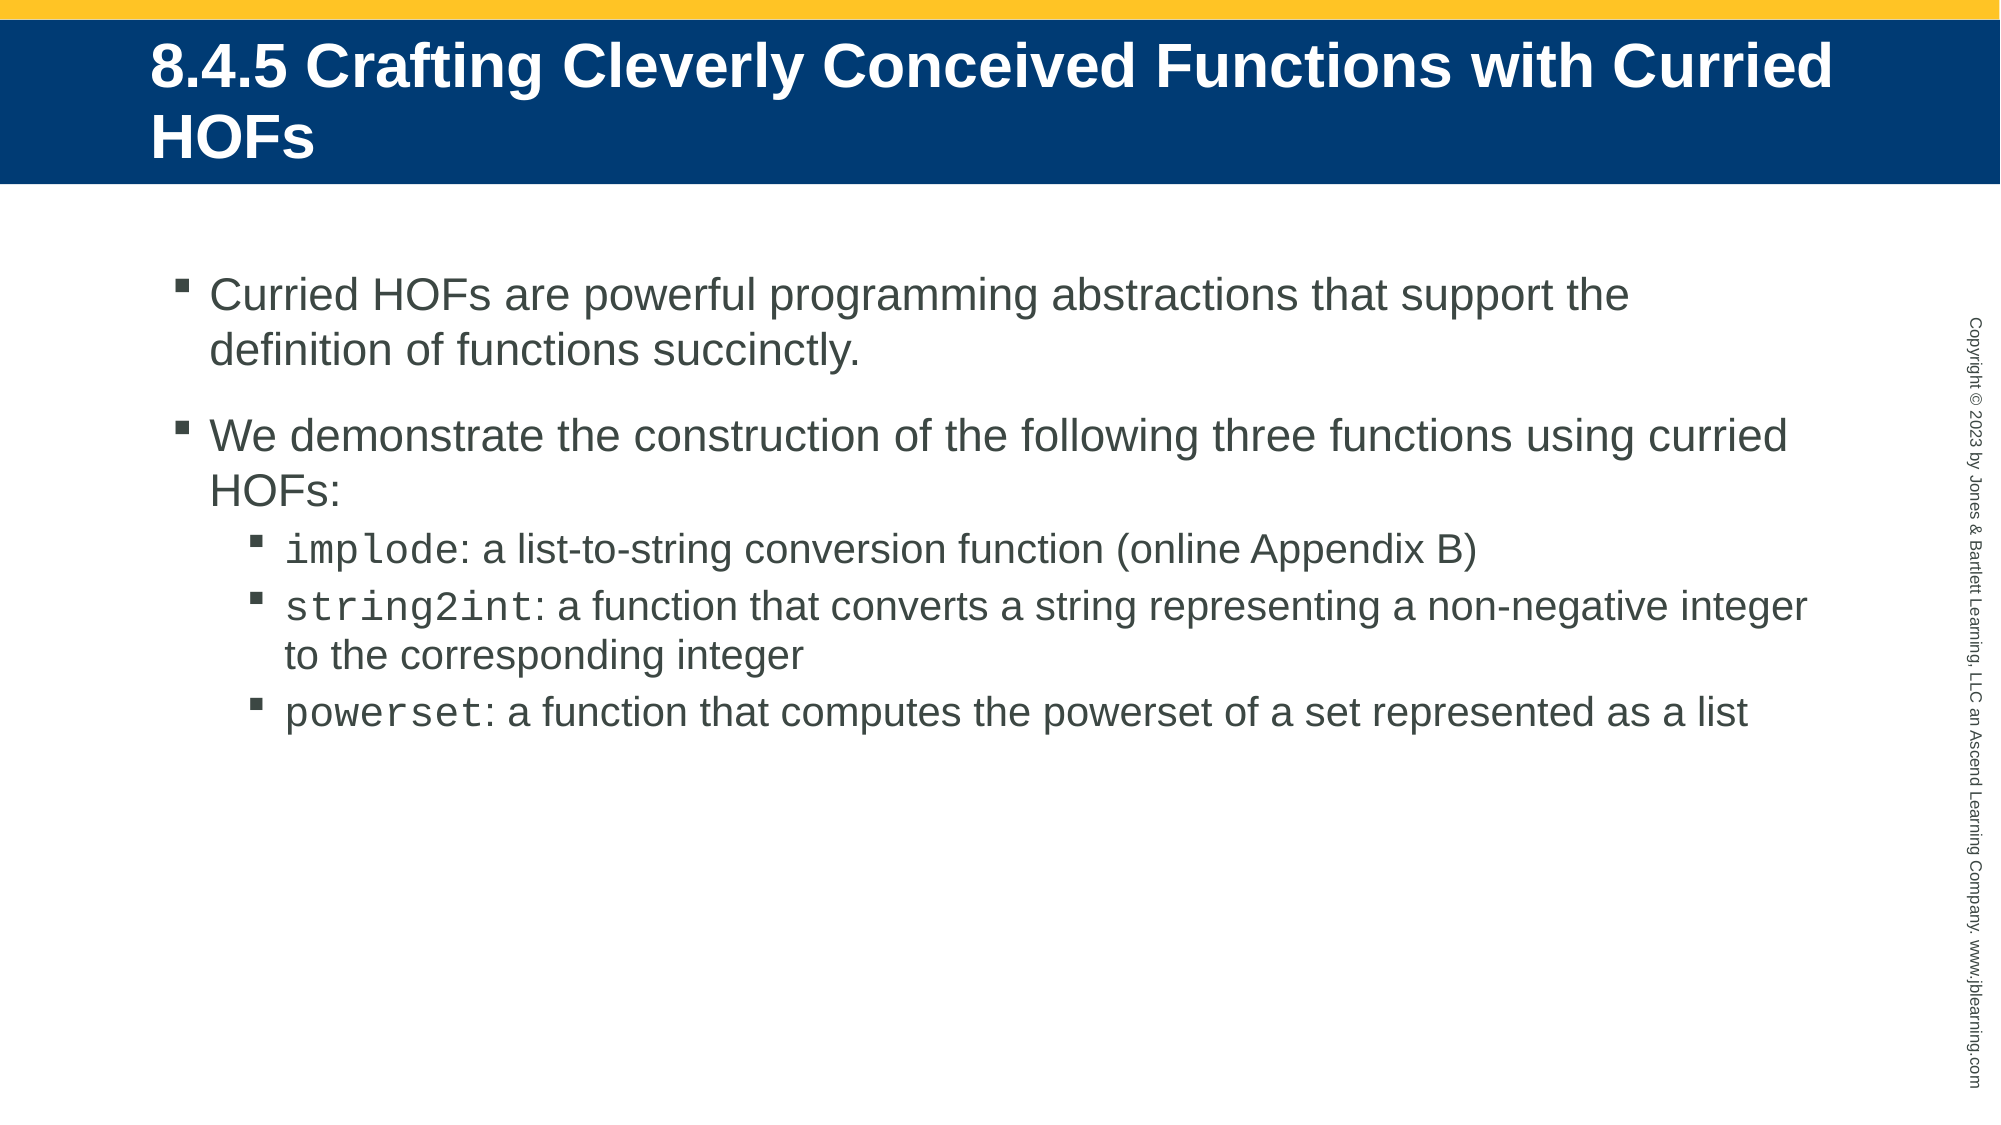

# 8.4.5 Crafting Cleverly Conceived Functions with Curried HOFs
Curried HOFs are powerful programming abstractions that support the definition of functions succinctly.
We demonstrate the construction of the following three functions using curried HOFs:
implode: a list-to-string conversion function (online Appendix B)
string2int: a function that converts a string representing a non-negative integer to the corresponding integer
powerset: a function that computes the powerset of a set represented as a list